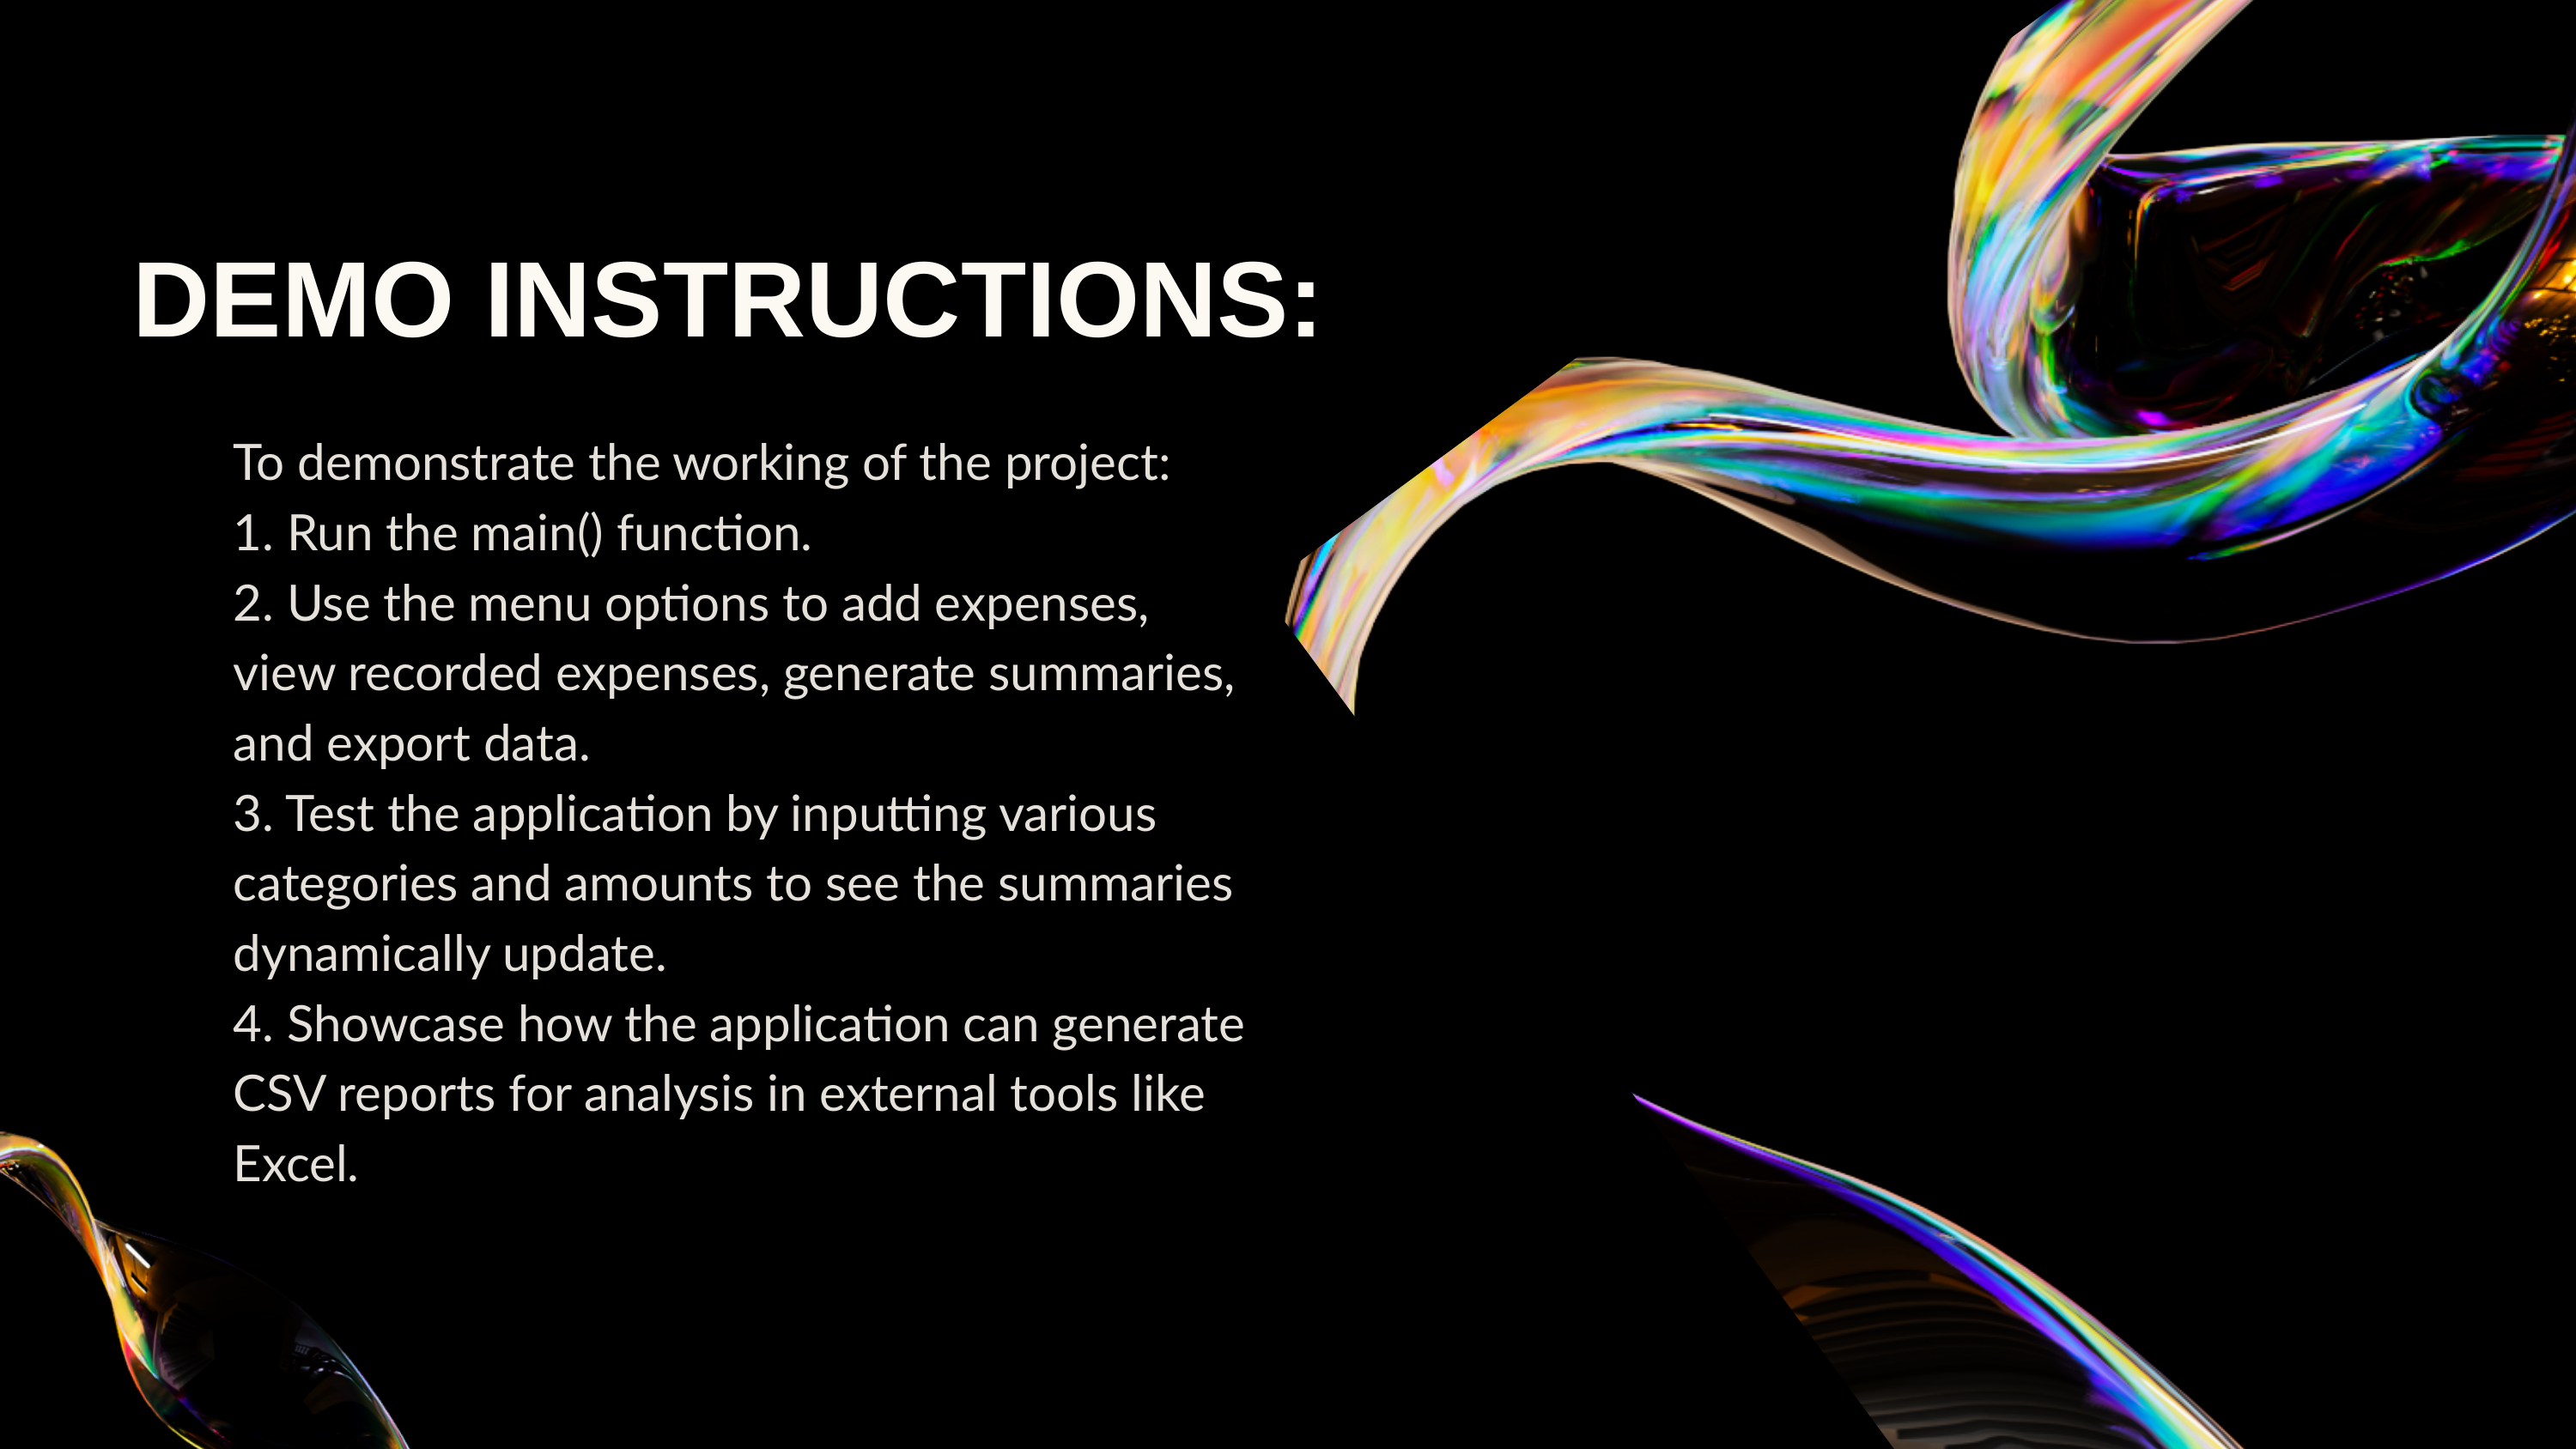

DEMO INSTRUCTIONS:

To demonstrate the working of the project:
1. Run the main() function.
2. Use the menu options to add expenses, view recorded expenses, generate summaries, and export data.
3. Test the application by inputting various categories and amounts to see the summaries dynamically update.
4. Showcase how the application can generate CSV reports for analysis in external tools like Excel.